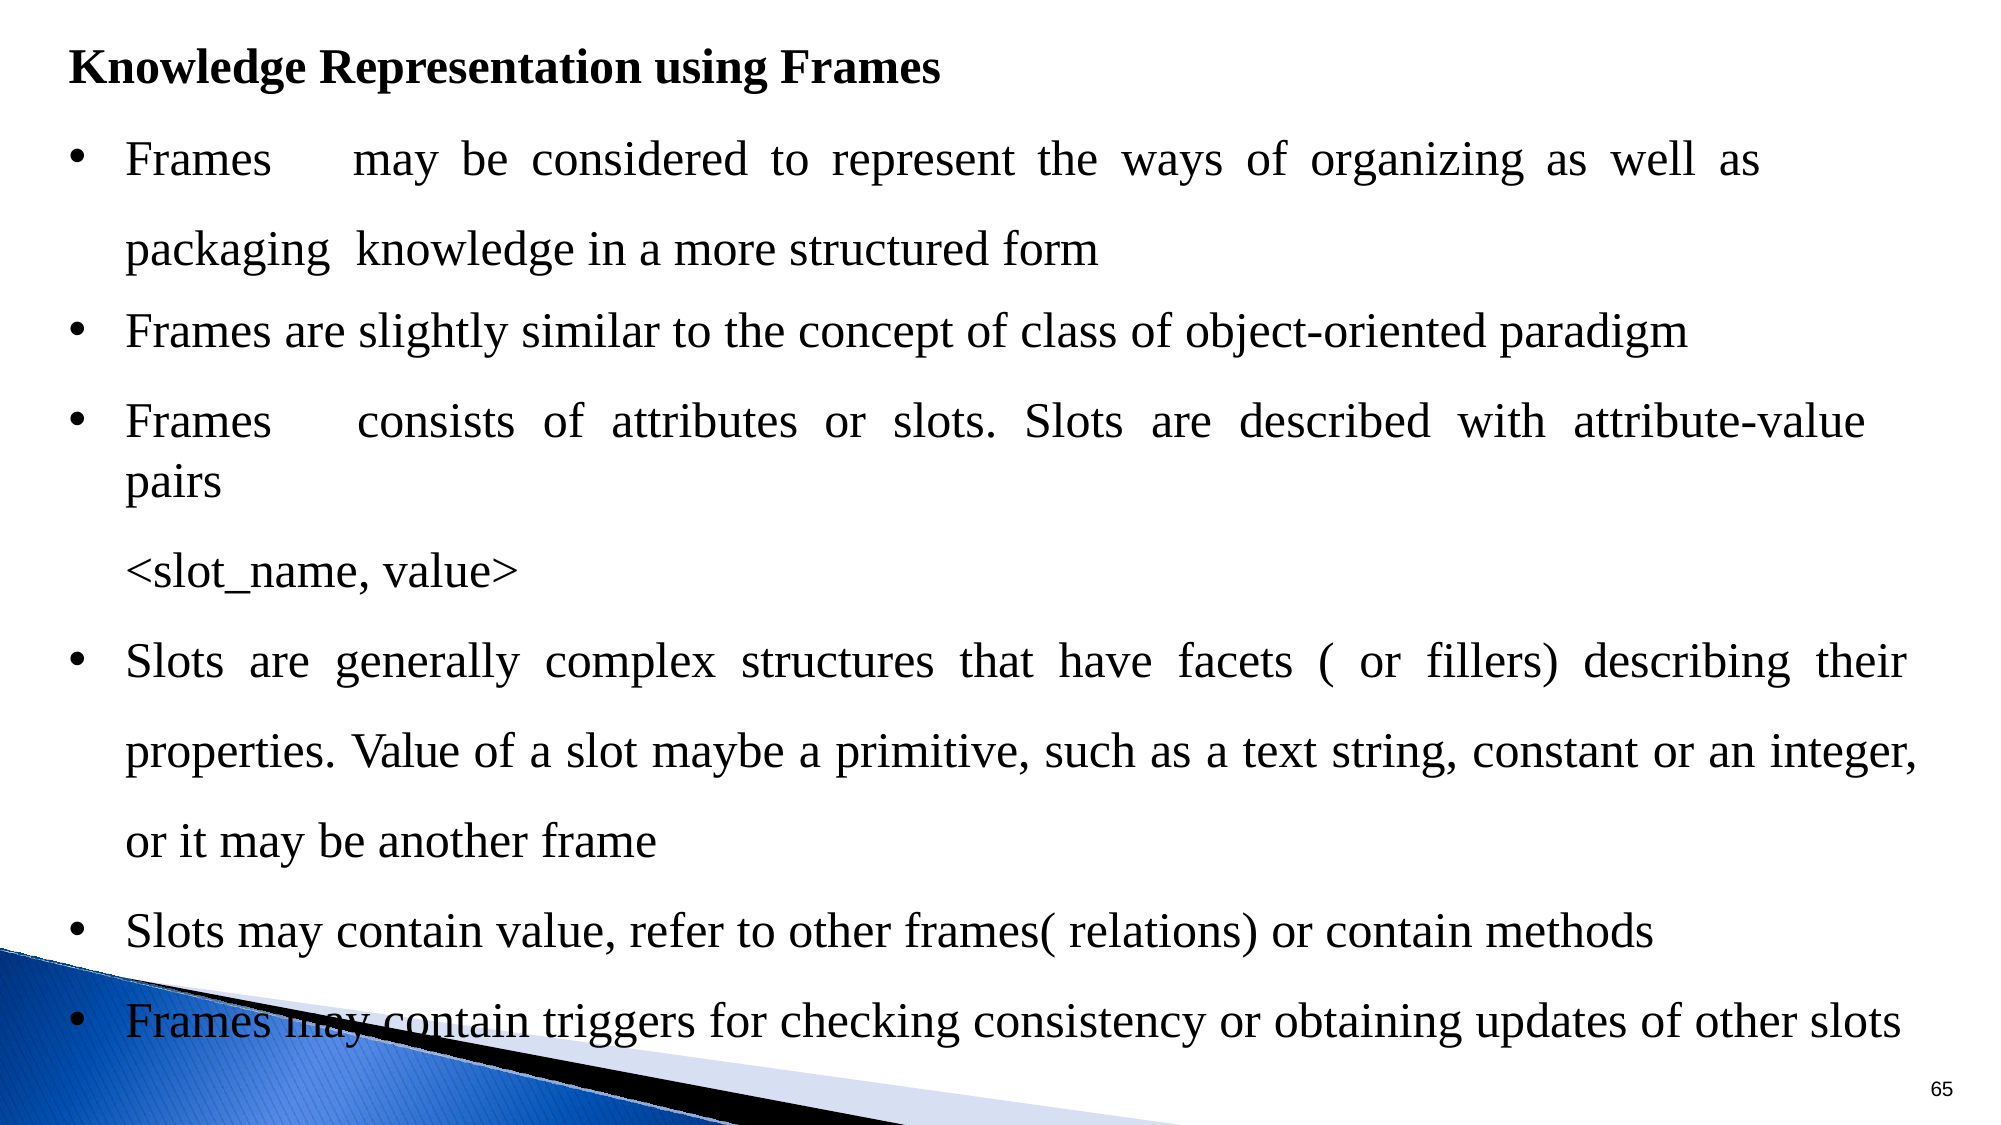

Knowledge Representation using Frames
Frames	may	be	considered	to	represent	the	ways	of	organizing	as	well	as	packaging  knowledge in a more structured form
Frames are slightly similar to the concept of class of object-oriented paradigm
Frames	consists	of	attributes	or	slots.	Slots	are	described	with	attribute-value	pairs
<slot_name, value>
Slots are generally complex structures that have facets ( or fillers) describing their  properties. Value of a slot maybe a primitive, such as a text string, constant or an integer,  or it may be another frame
Slots may contain value, refer to other frames( relations) or contain methods
Frames may contain triggers for checking consistency or obtaining updates of other slots
65